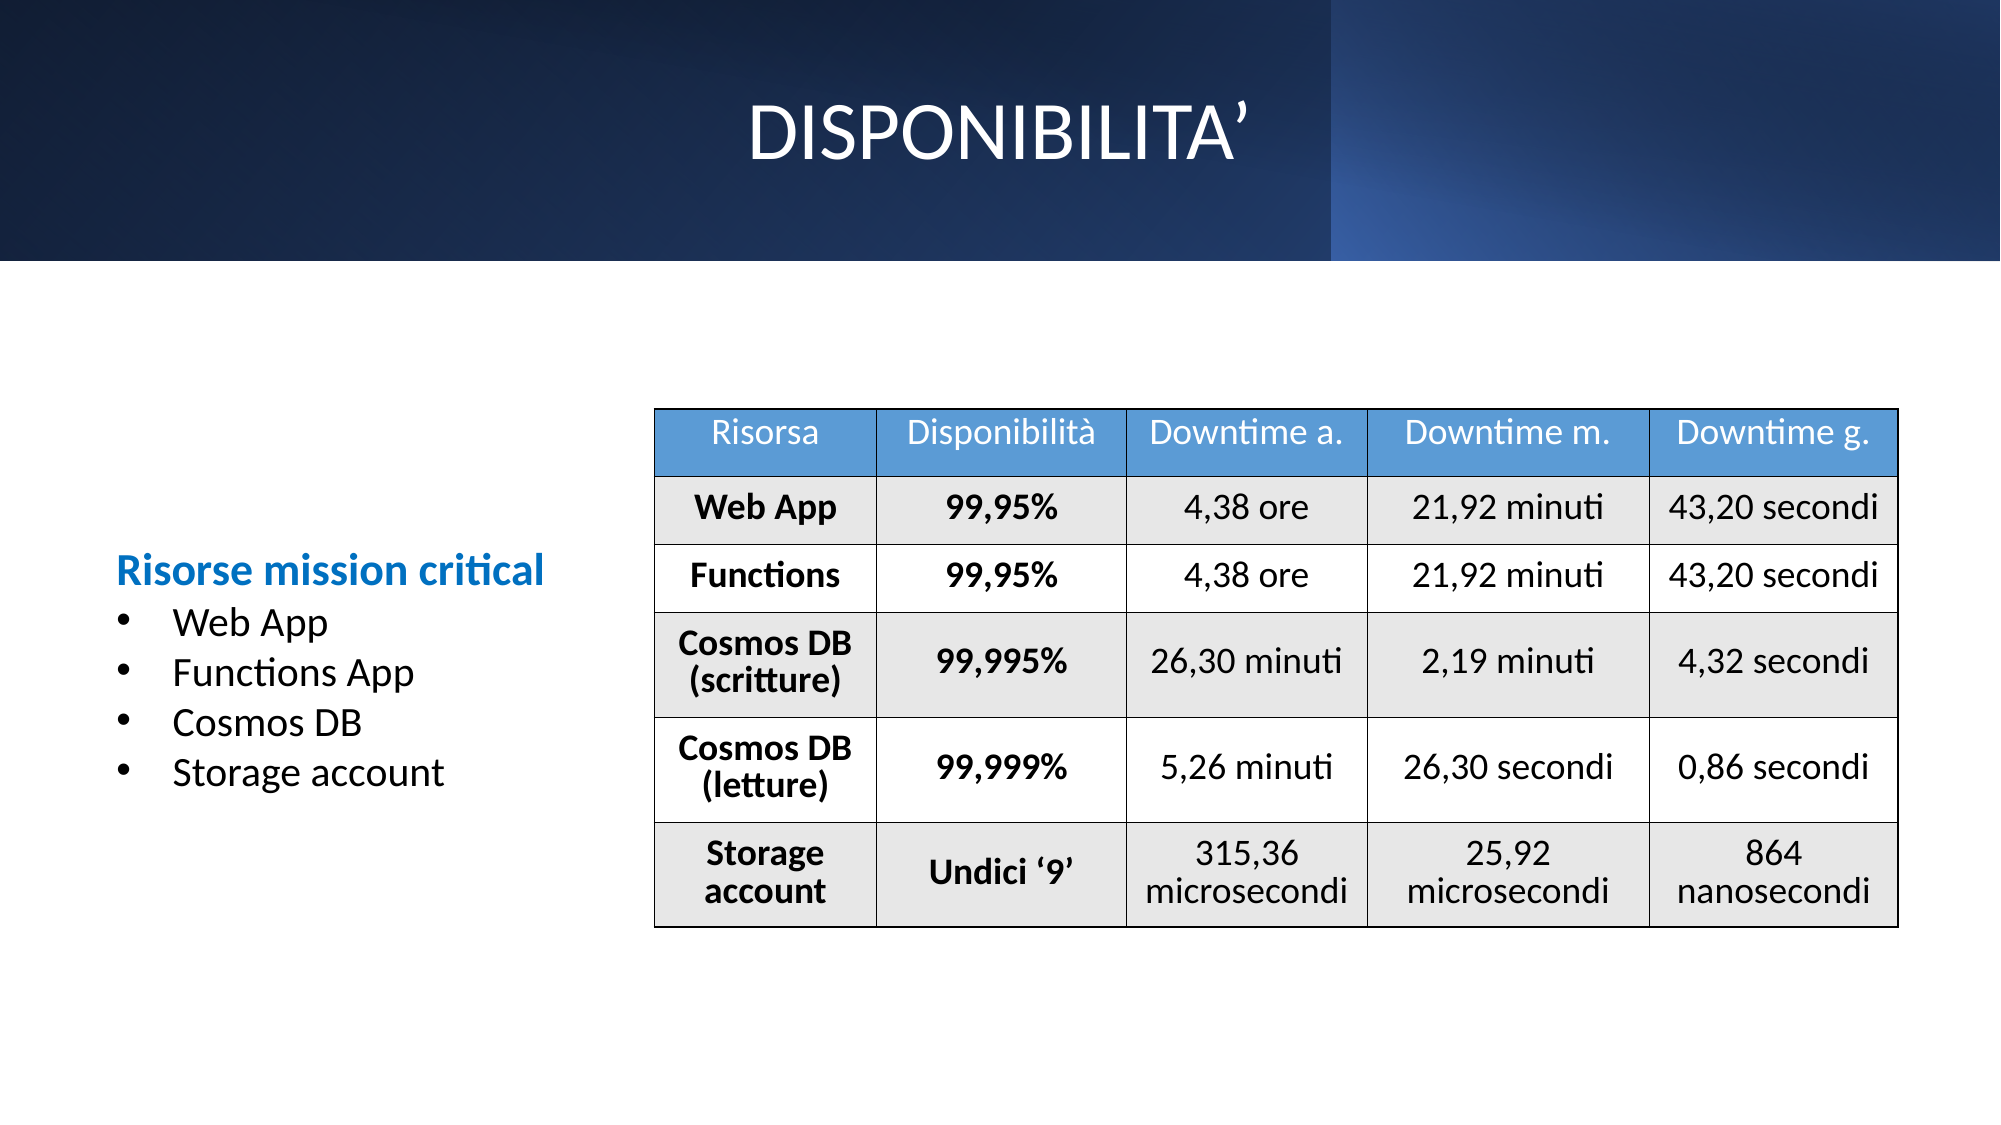

# DISPONIBILITA’
| Risorsa | Disponibilità | Downtime a. | Downtime m. | Downtime g. |
| --- | --- | --- | --- | --- |
| Web App | 99,95% | 4,38 ore | 21,92 minuti | 43,20 secondi |
| Functions | 99,95% | 4,38 ore | 21,92 minuti | 43,20 secondi |
| Cosmos DB (scritture) | 99,995% | 26,30 minuti | 2,19 minuti | 4,32 secondi |
| Cosmos DB (letture) | 99,999% | 5,26 minuti | 26,30 secondi | 0,86 secondi |
| Storage account | Undici ‘9’ | 315,36 microsecondi | 25,92 microsecondi | 864 nanosecondi |
Risorse mission critical
Web App
Functions App
Cosmos DB
Storage account